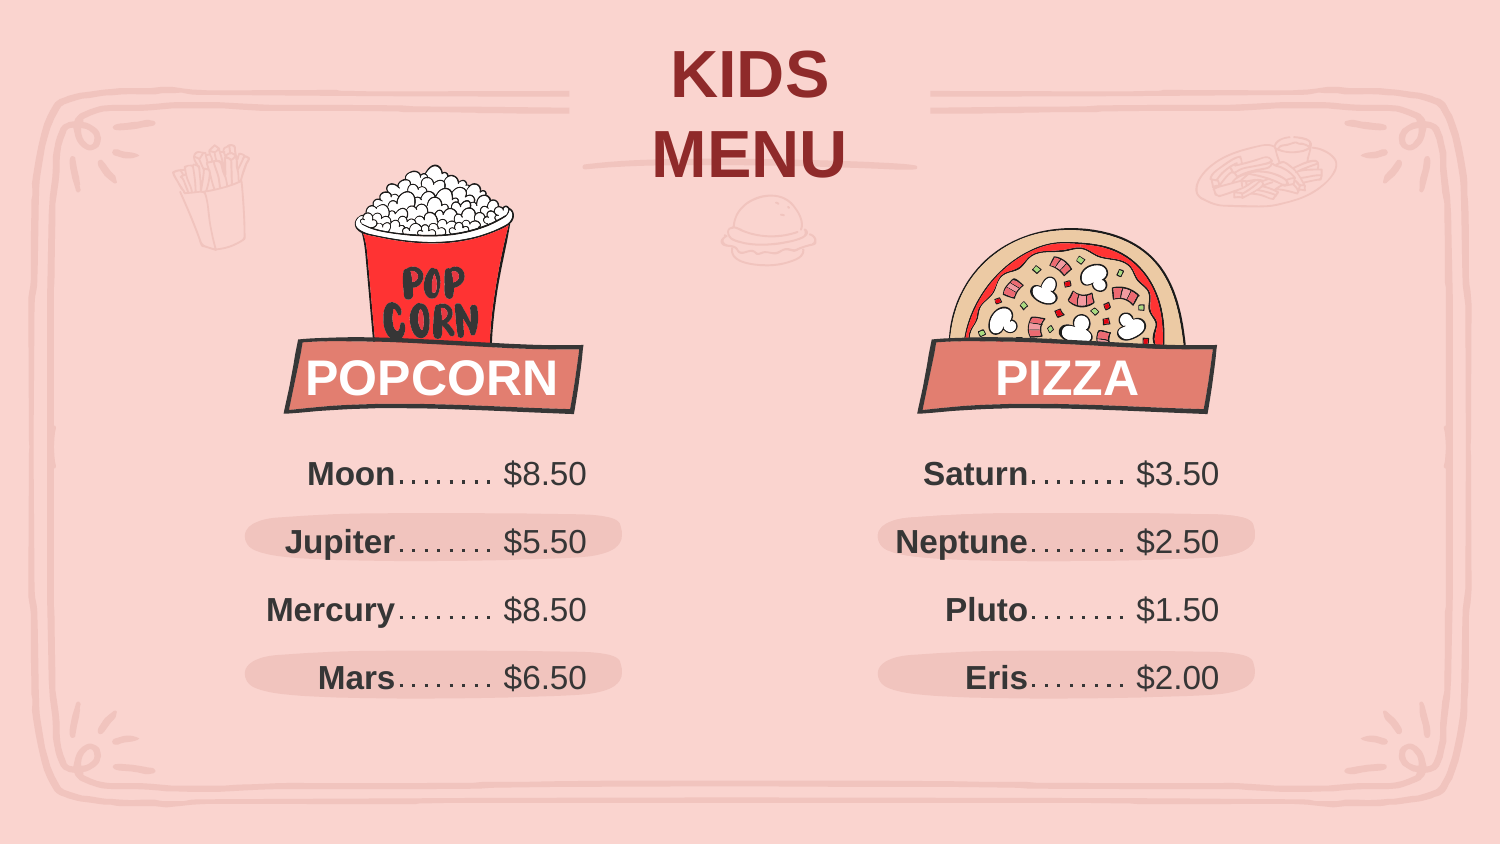

# KIDS MENU

PIZZA
POPCORN
Moon
$8.50
Saturn
$3.50

Jupiter
Neptune
$5.50
$2.50
Mercury
$8.50
Pluto
$1.50

Mars
$6.50
Eris
$2.00